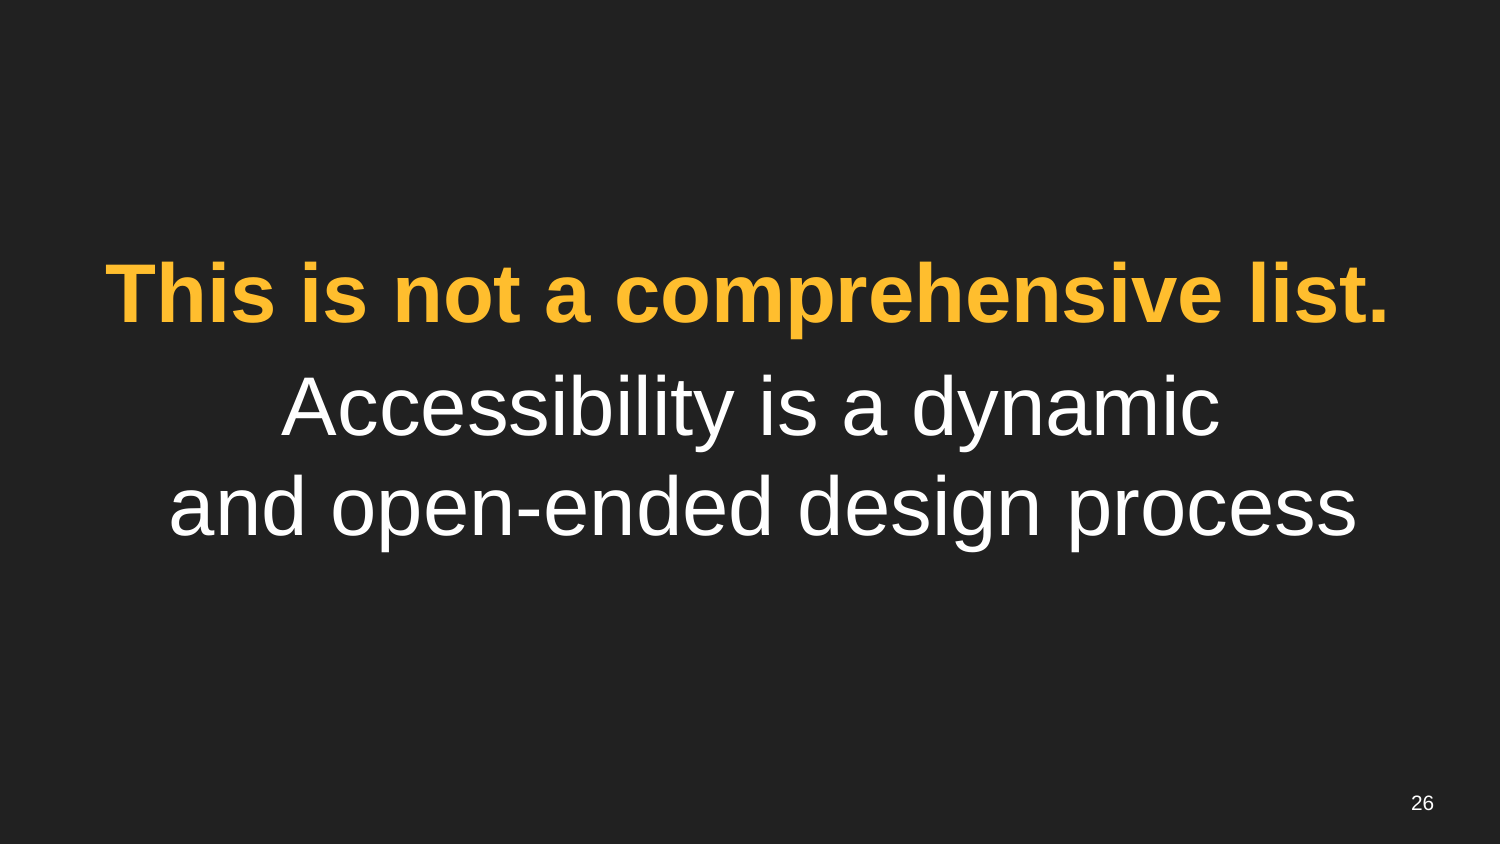

# This is not a comprehensive list.
Accessibility is a dynamic
and open-ended design process
26